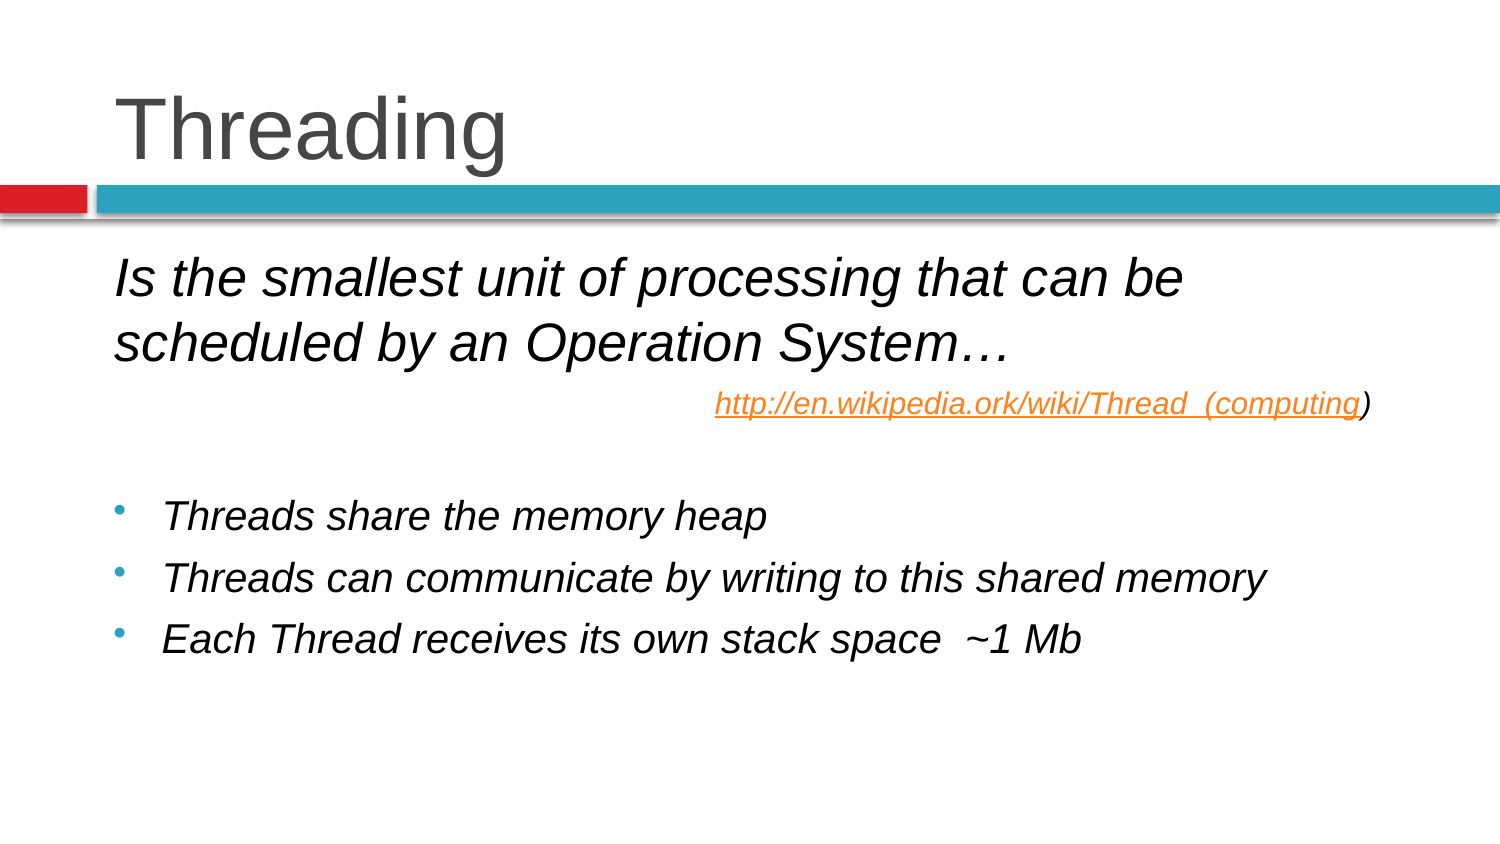

# Threading
Is the smallest unit of processing that can be scheduled by an Operation System…
				http://en.wikipedia.ork/wiki/Thread_(computing)

Threads share the memory heap
Threads can communicate by writing to this shared memory
Each Thread receives its own stack space  ~1 Mb